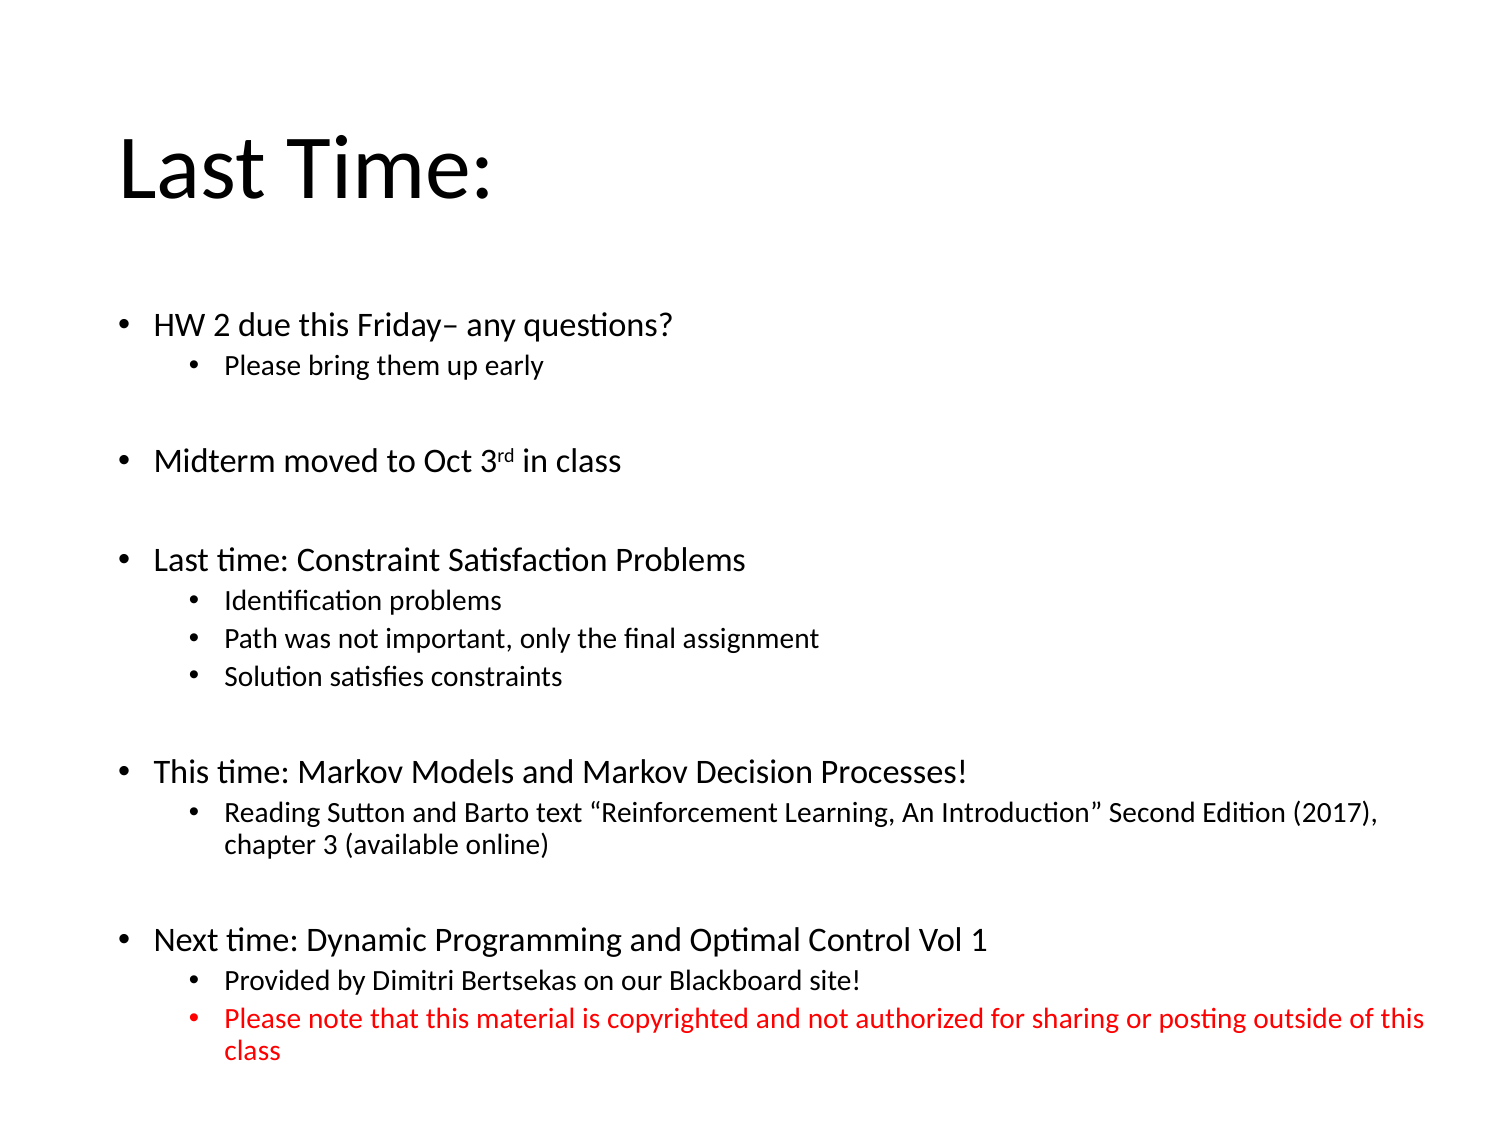

# Last Time:
HW 2 due this Friday– any questions?
Please bring them up early

Midterm moved to Oct 3rd in class

Last time: Constraint Satisfaction Problems
Identification problems
Path was not important, only the final assignment
Solution satisfies constraints

This time: Markov Models and Markov Decision Processes!
Reading Sutton and Barto text “Reinforcement Learning, An Introduction” Second Edition (2017), chapter 3 (available online)

Next time: Dynamic Programming and Optimal Control Vol 1
Provided by Dimitri Bertsekas on our Blackboard site!
Please note that this material is copyrighted and not authorized for sharing or posting outside of this class